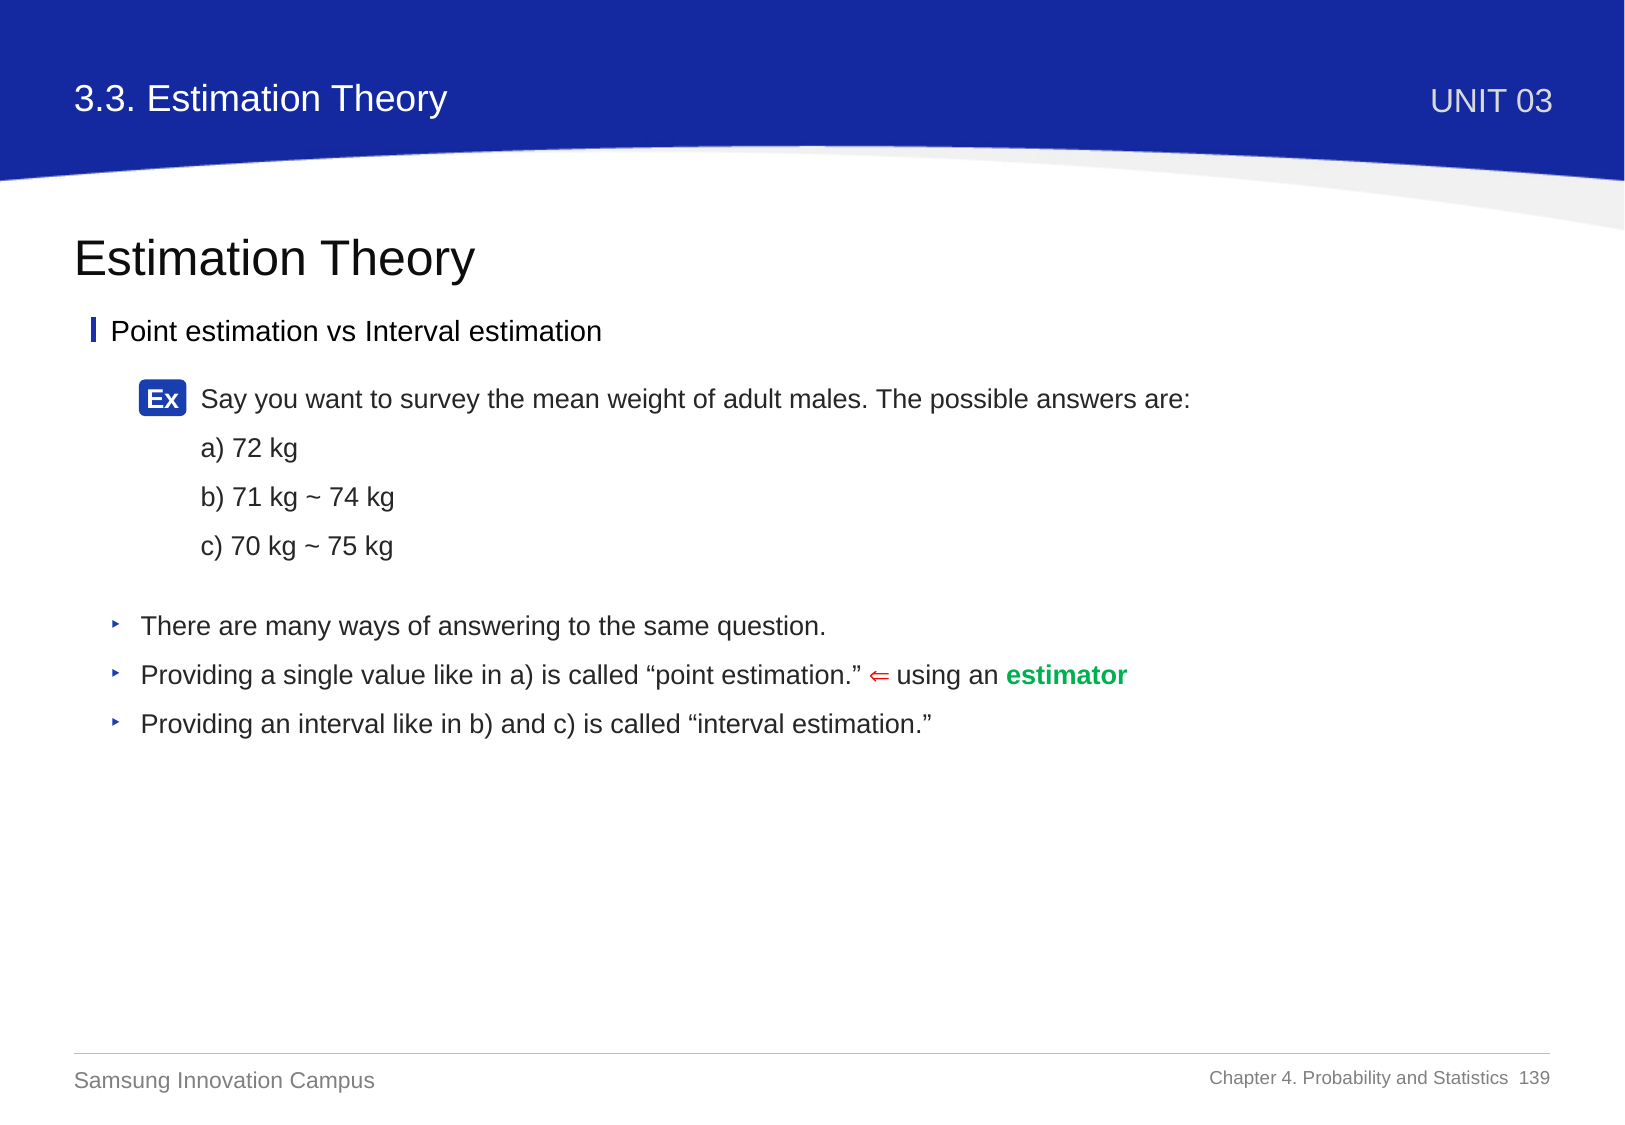

3.3. Estimation Theory
UNIT 03
Estimation Theory
Point estimation vs Interval estimation
Say you want to survey the mean weight of adult males. The possible answers are:
a) 72 kg
b) 71 kg ~ 74 kg
c) 70 kg ~ 75 kg
Ex
There are many ways of answering to the same question.
Providing a single value like in a) is called “point estimation.” ⇐ using an estimator
Providing an interval like in b) and c) is called “interval estimation.”